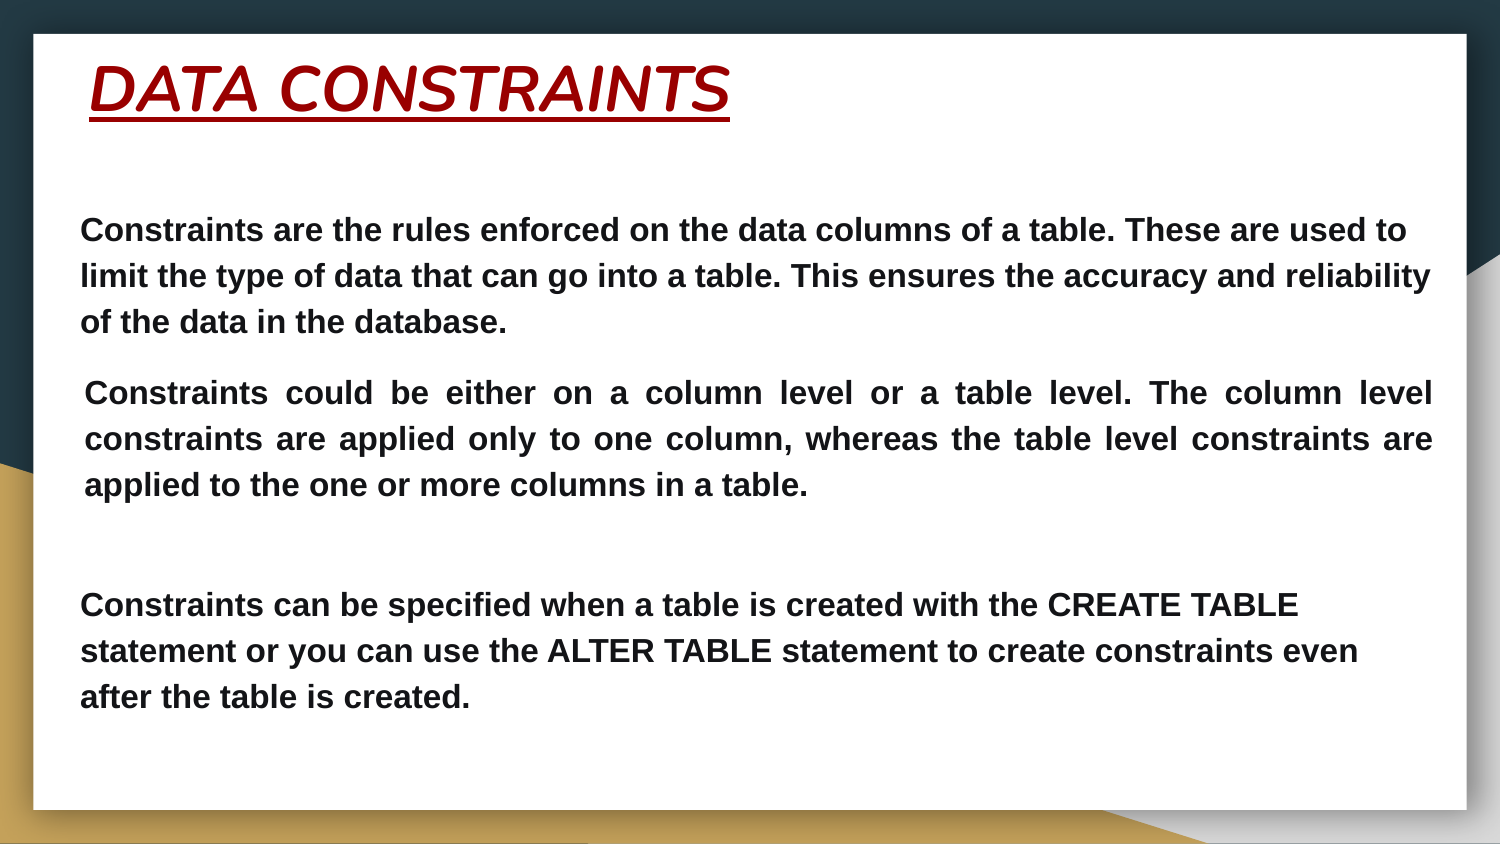

# DATA CONSTRAINTS

Constraints are the rules enforced on the data columns of a table. These are used to limit the type of data that can go into a table. This ensures the accuracy and reliability of the data in the database.
Constraints could be either on a column level or a table level. The column level constraints are applied only to one column, whereas the table level constraints are applied to the one or more columns in a table.

Constraints can be specified when a table is created with the CREATE TABLE statement or you can use the ALTER TABLE statement to create constraints even after the table is created.